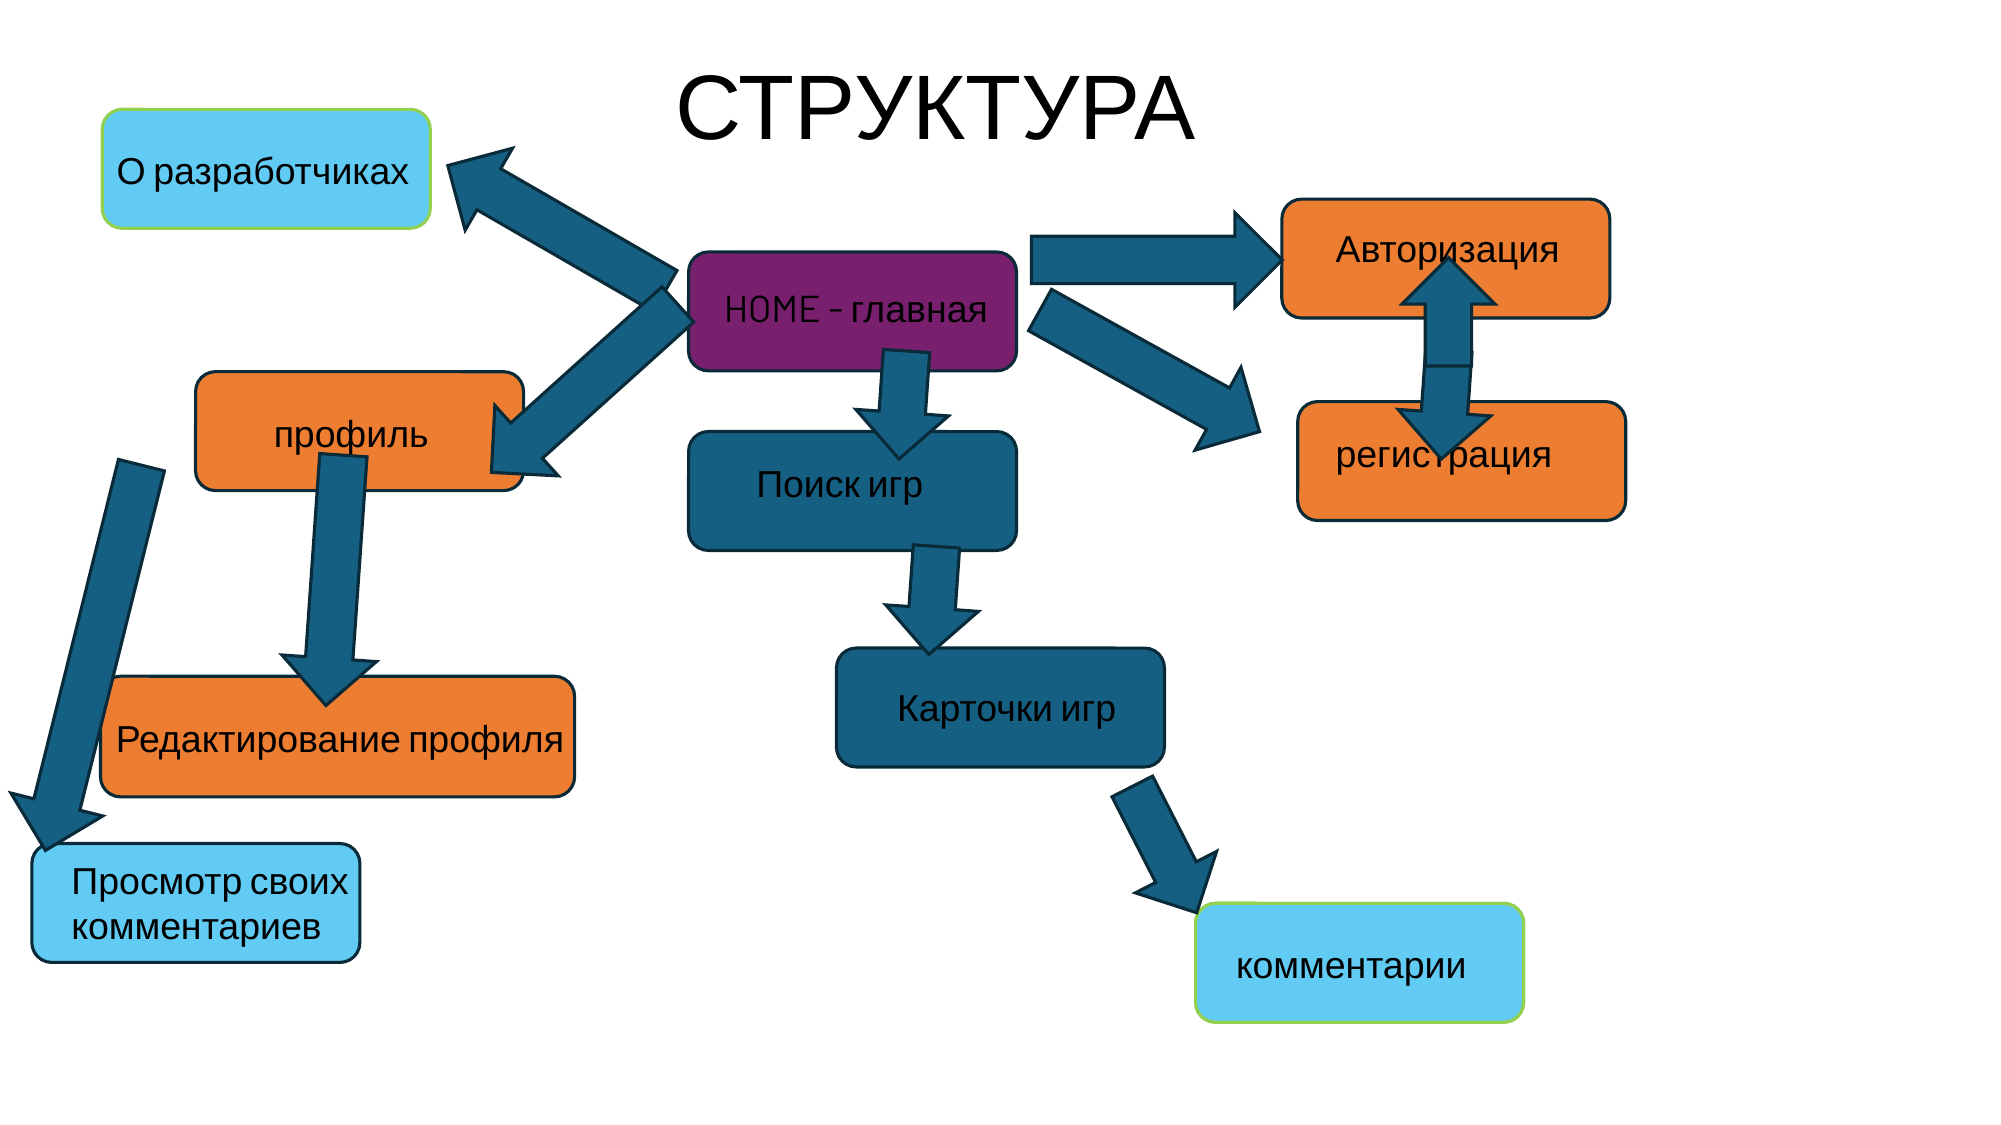

# СТРУКТУРА

О разработчиках

Авторизация

HOME - главная

профиль
регистрация

Поиск игр

Карточки игр
Редактирование профиля

Просмотр своих комментариев

комментарии